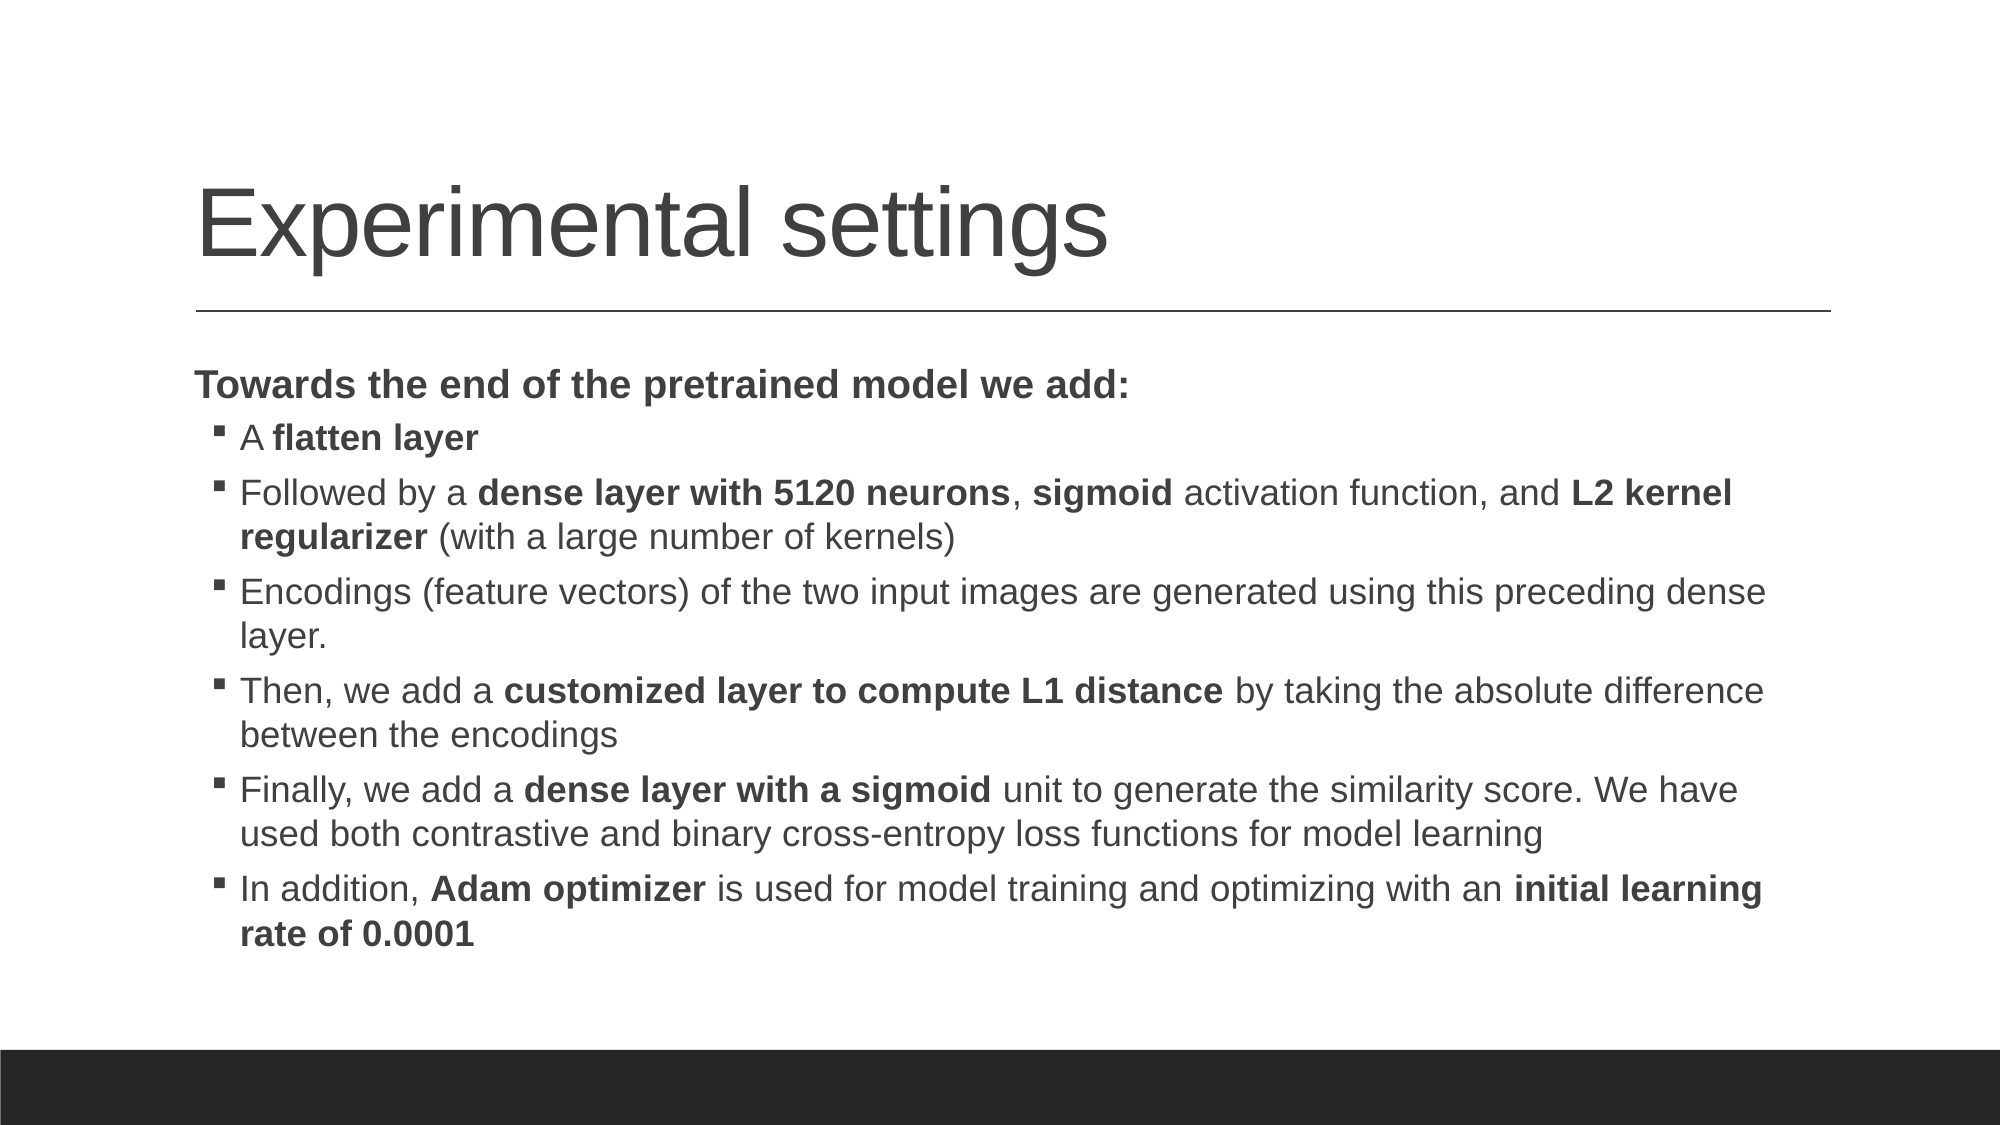

# Experimental settings
Towards the end of the pretrained model we add:
A flatten layer
Followed by a dense layer with 5120 neurons, sigmoid activation function, and L2 kernel regularizer (with a large number of kernels)
Encodings (feature vectors) of the two input images are generated using this preceding dense layer.
Then, we add a customized layer to compute L1 distance by taking the absolute difference between the encodings
Finally, we add a dense layer with a sigmoid unit to generate the similarity score. We have used both contrastive and binary cross-entropy loss functions for model learning
In addition, Adam optimizer is used for model training and optimizing with an initial learning rate of 0.0001